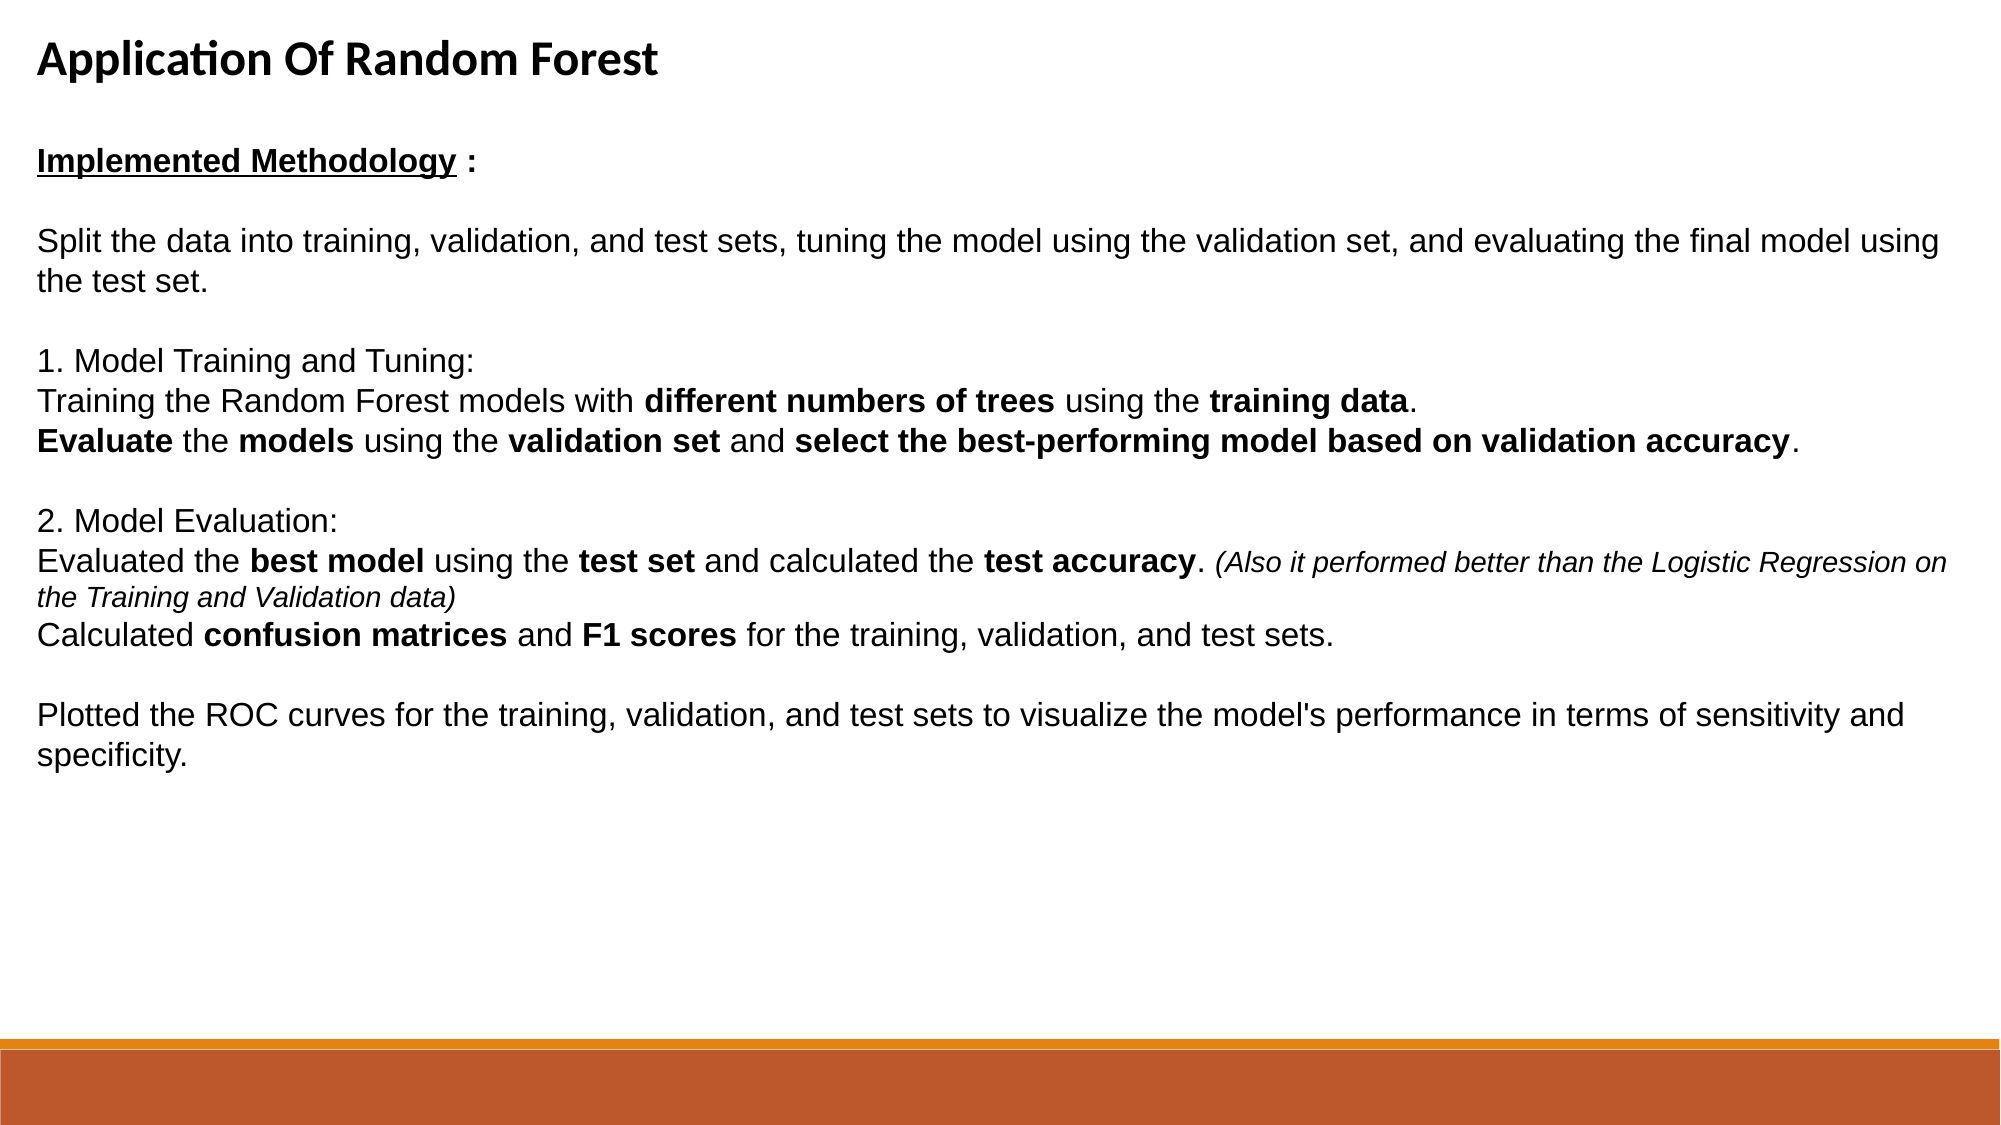

Application Of Random Forest
Implemented Methodology :

Split the data into training, validation, and test sets, tuning the model using the validation set, and evaluating the final model using the test set.

1. Model Training and Tuning:
Training the Random Forest models with different numbers of trees using the training data.
Evaluate the models using the validation set and select the best-performing model based on validation accuracy.

2. Model Evaluation:
Evaluated the best model using the test set and calculated the test accuracy. (Also it performed better than the Logistic Regression on the Training and Validation data)
Calculated confusion matrices and F1 scores for the training, validation, and test sets.

Plotted the ROC curves for the training, validation, and test sets to visualize the model's performance in terms of sensitivity and specificity.